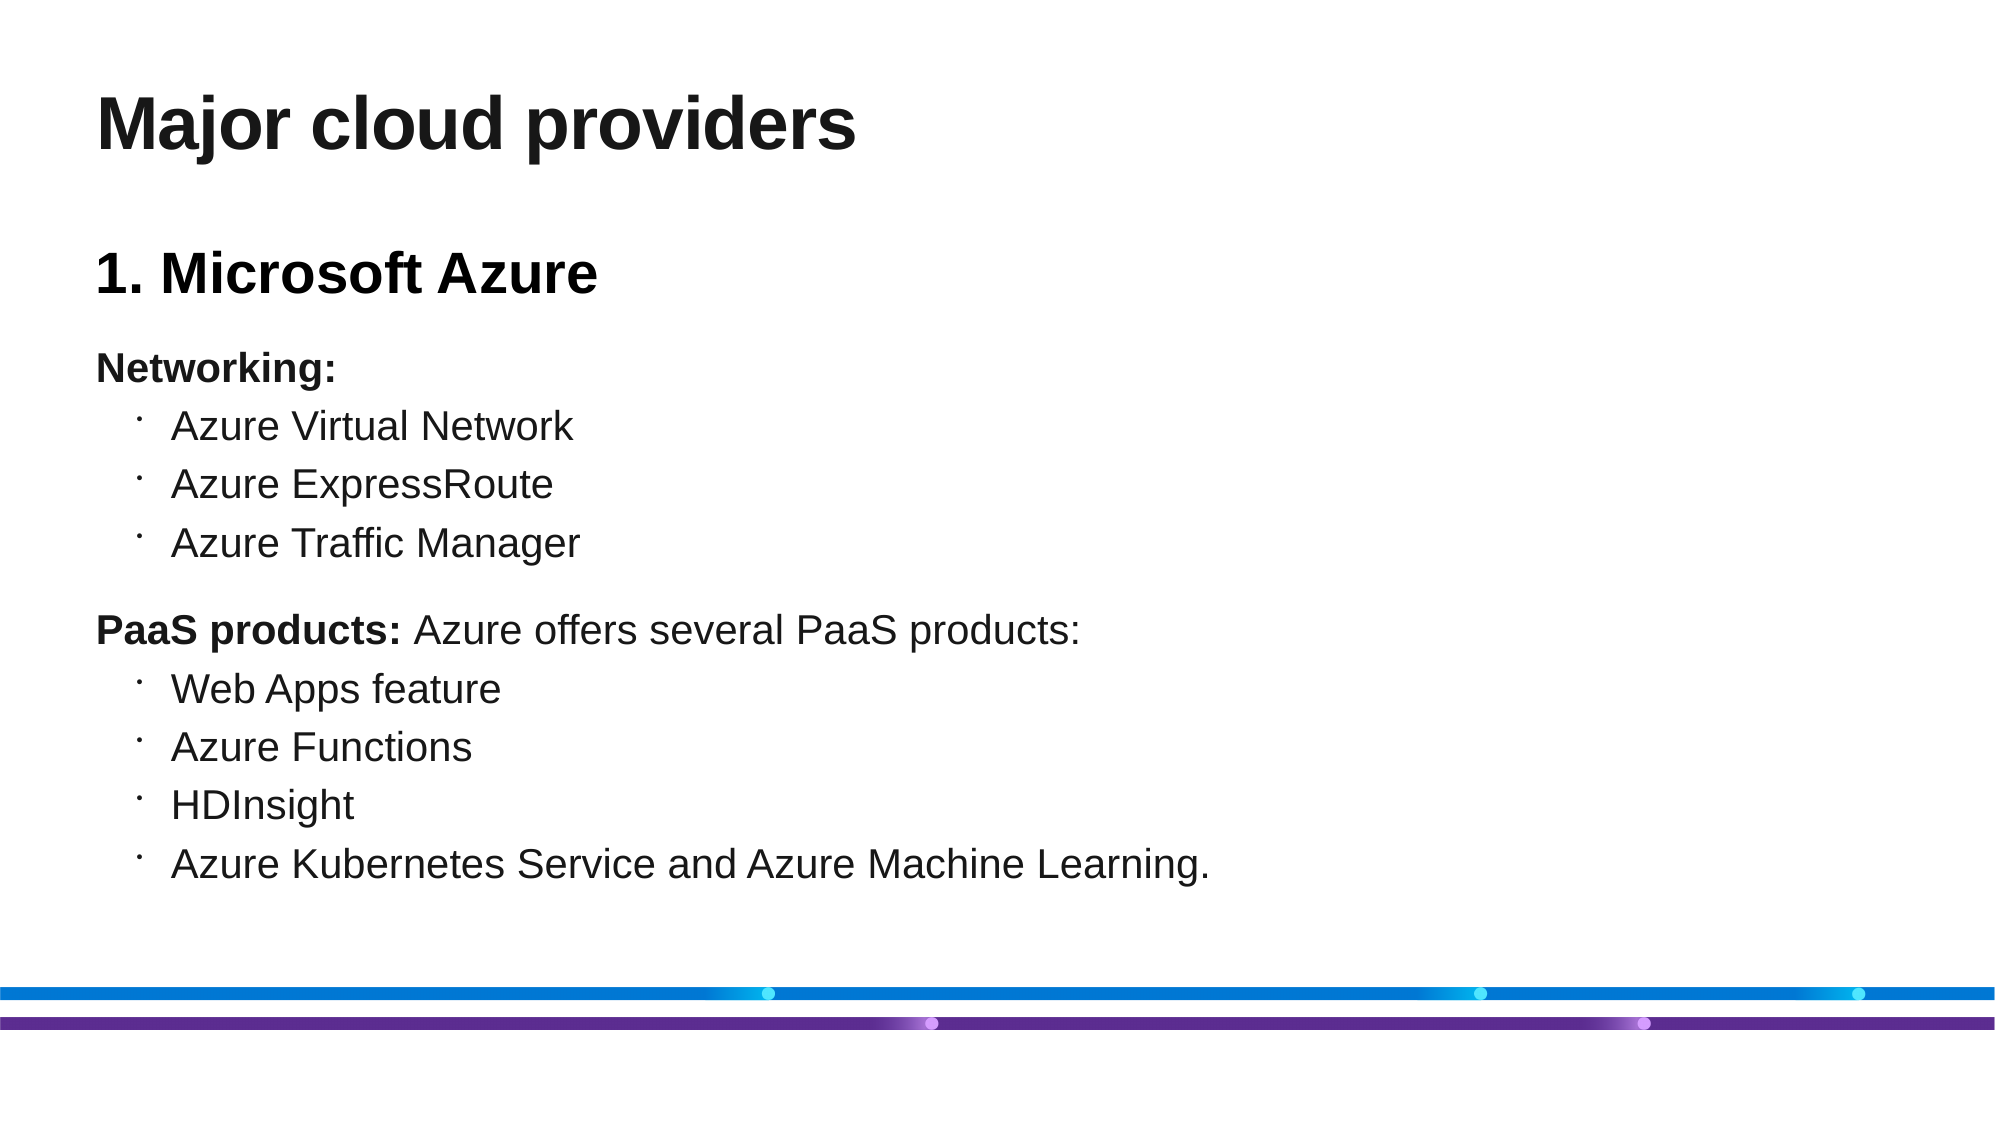

# Major cloud providers
1. Microsoft Azure
Networking:
Azure Virtual Network
Azure ExpressRoute
Azure Traffic Manager

PaaS products: Azure offers several PaaS products:
Web Apps feature
Azure Functions
HDInsight
Azure Kubernetes Service and Azure Machine Learning.